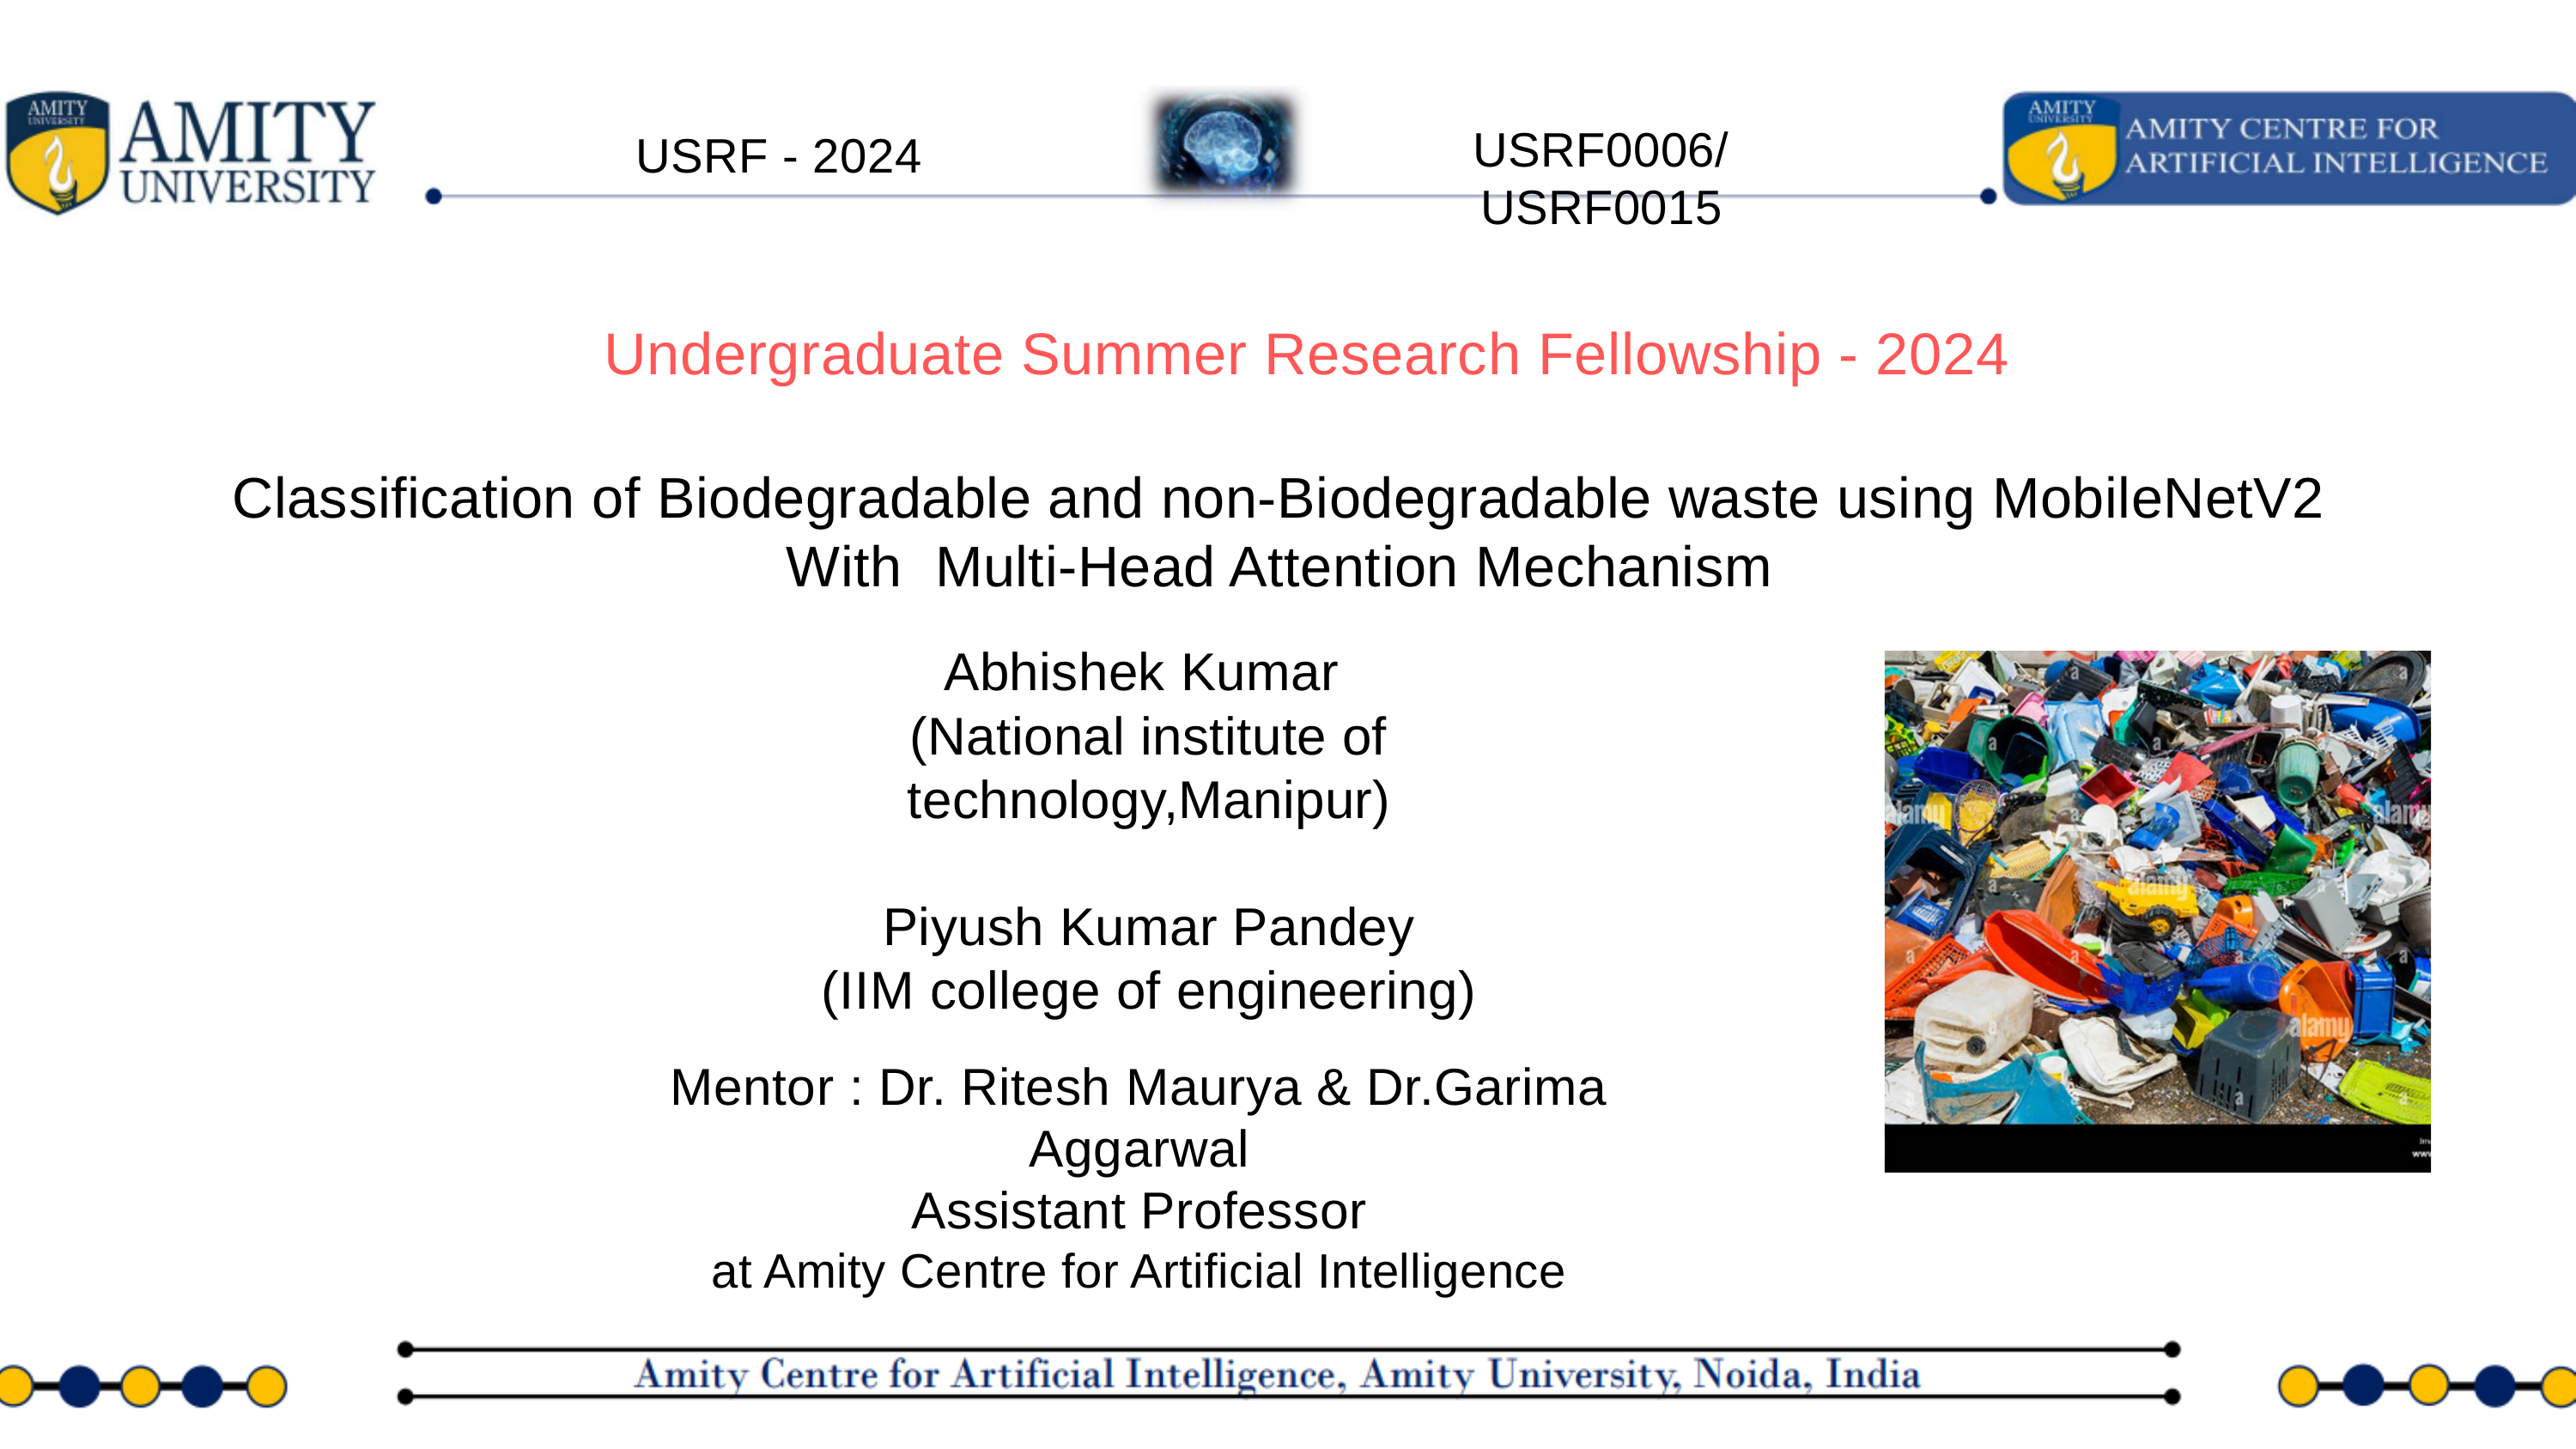

USRF0006/USRF0015
          USRF - 2024
Undergraduate Summer Research Fellowship - 2024
Classification of Biodegradable and non-Biodegradable waste using MobileNetV2
With  Multi-Head Attention Mechanism
Abhishek Kumar
(National institute of technology,Manipur)

Piyush Kumar Pandey
(IIM college of engineering)

Mentor : Dr. Ritesh Maurya & Dr.Garima Aggarwal
Assistant Professor
at Amity Centre for Artificial Intelligence